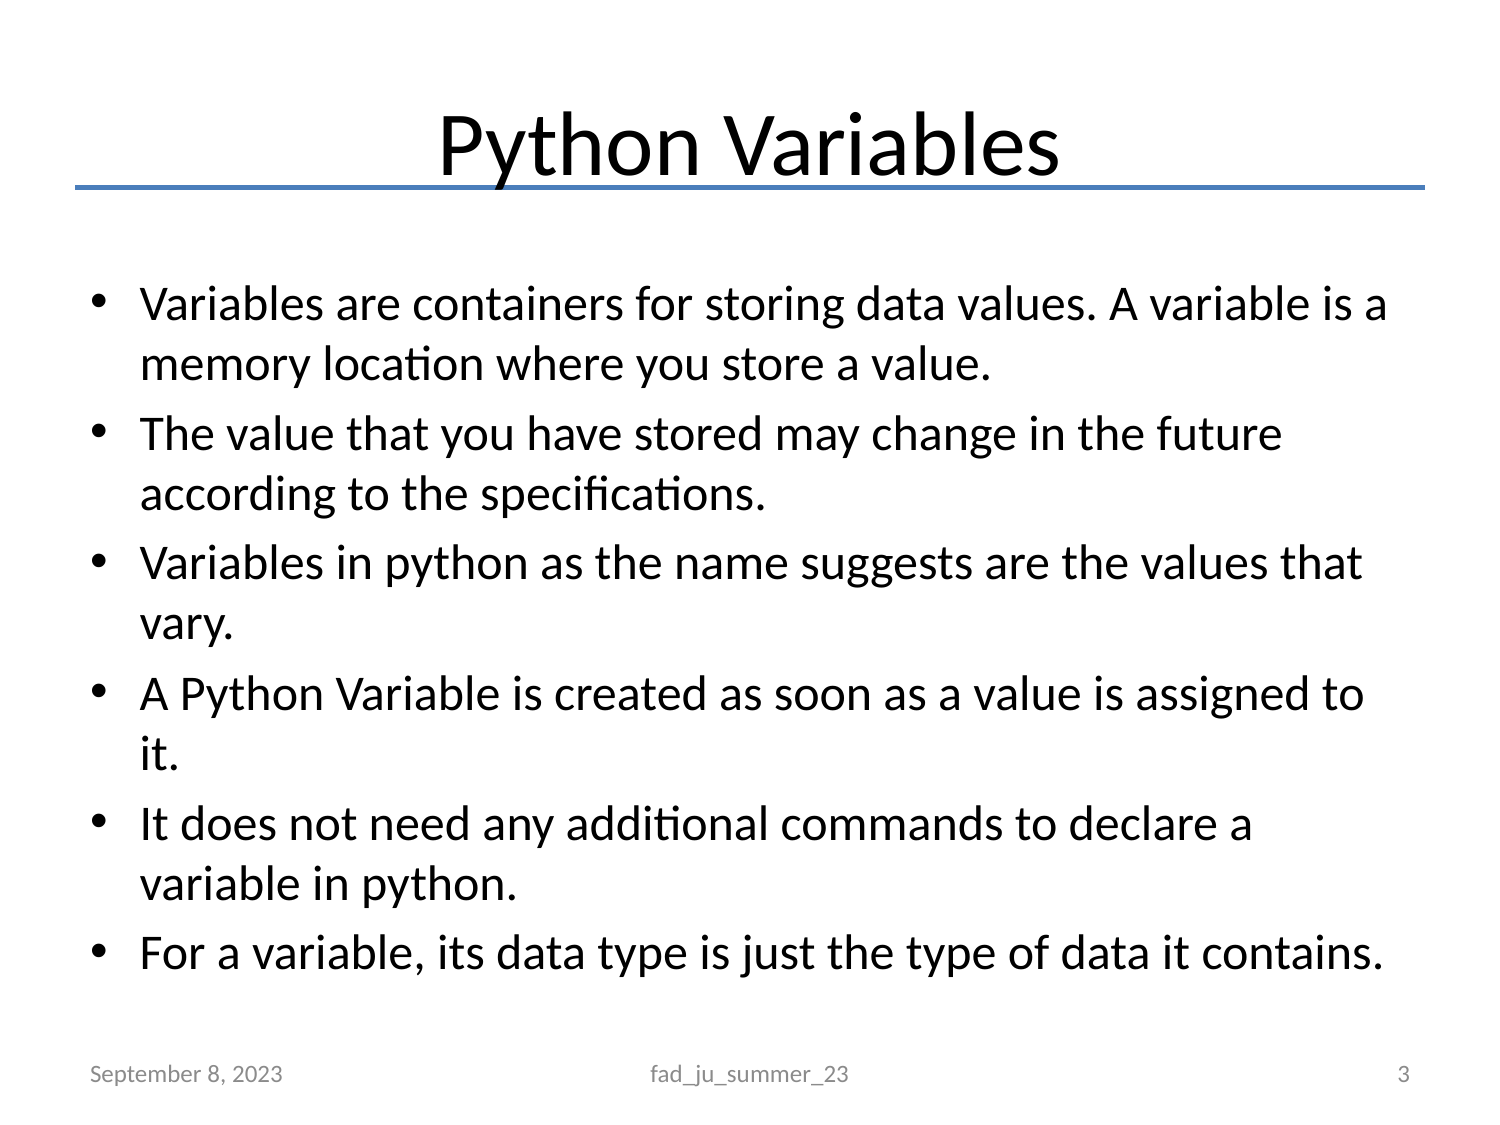

# Python Variables
Variables are containers for storing data values. A variable is a memory location where you store a value.
The value that you have stored may change in the future according to the specifications.
Variables in python as the name suggests are the values that vary.
A Python Variable is created as soon as a value is assigned to it.
It does not need any additional commands to declare a variable in python.
For a variable, its data type is just the type of data it contains.

September 8, 2023
fad_ju_summer_23
3